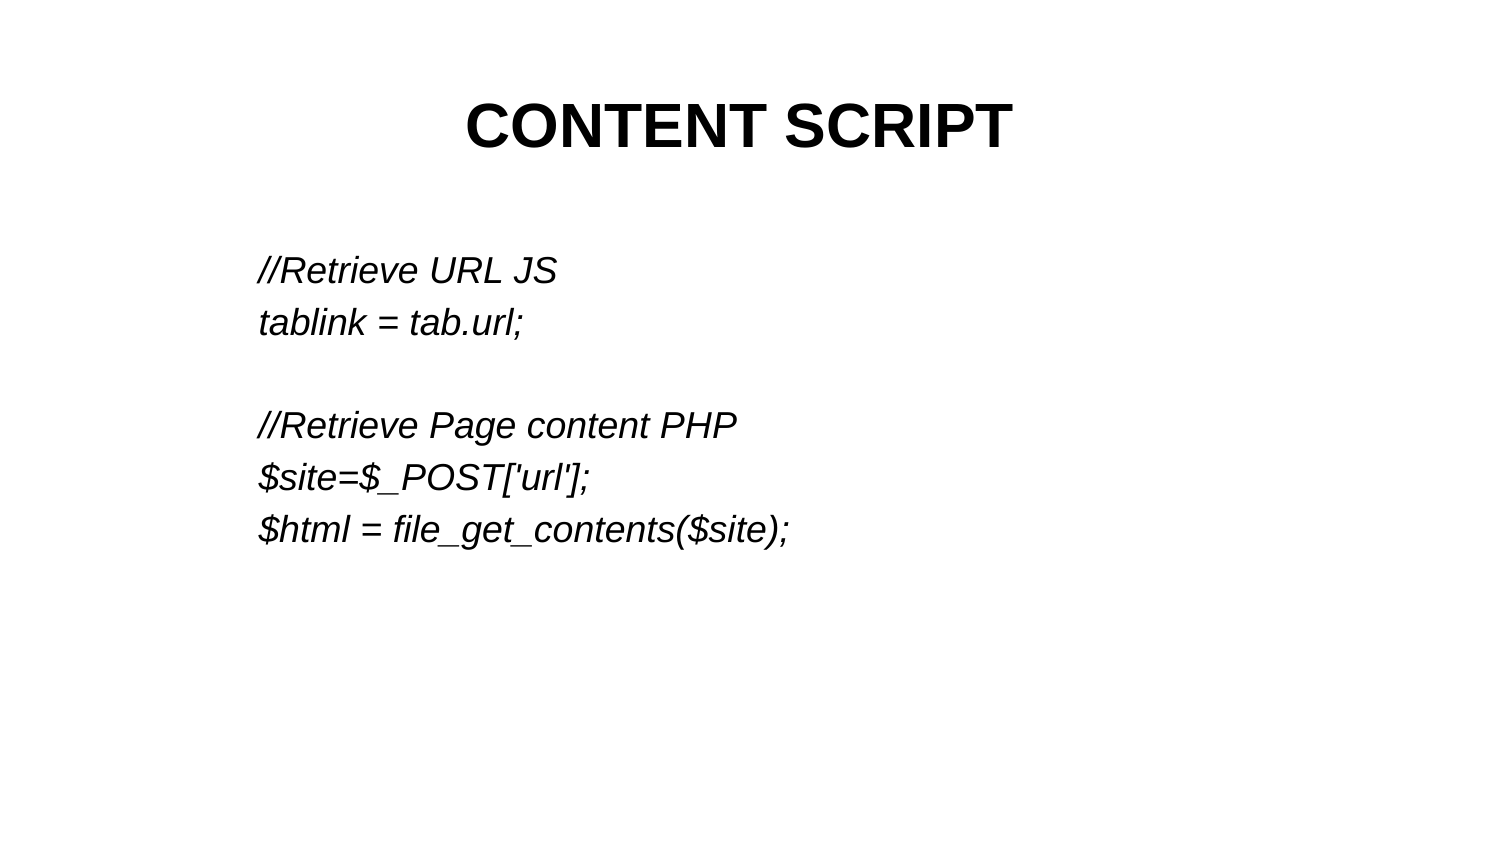

# CONTENT SCRIPT
//Retrieve URL JS
tablink = tab.url;

//Retrieve Page content PHP
$site=$_POST['url'];
$html = file_get_contents($site);